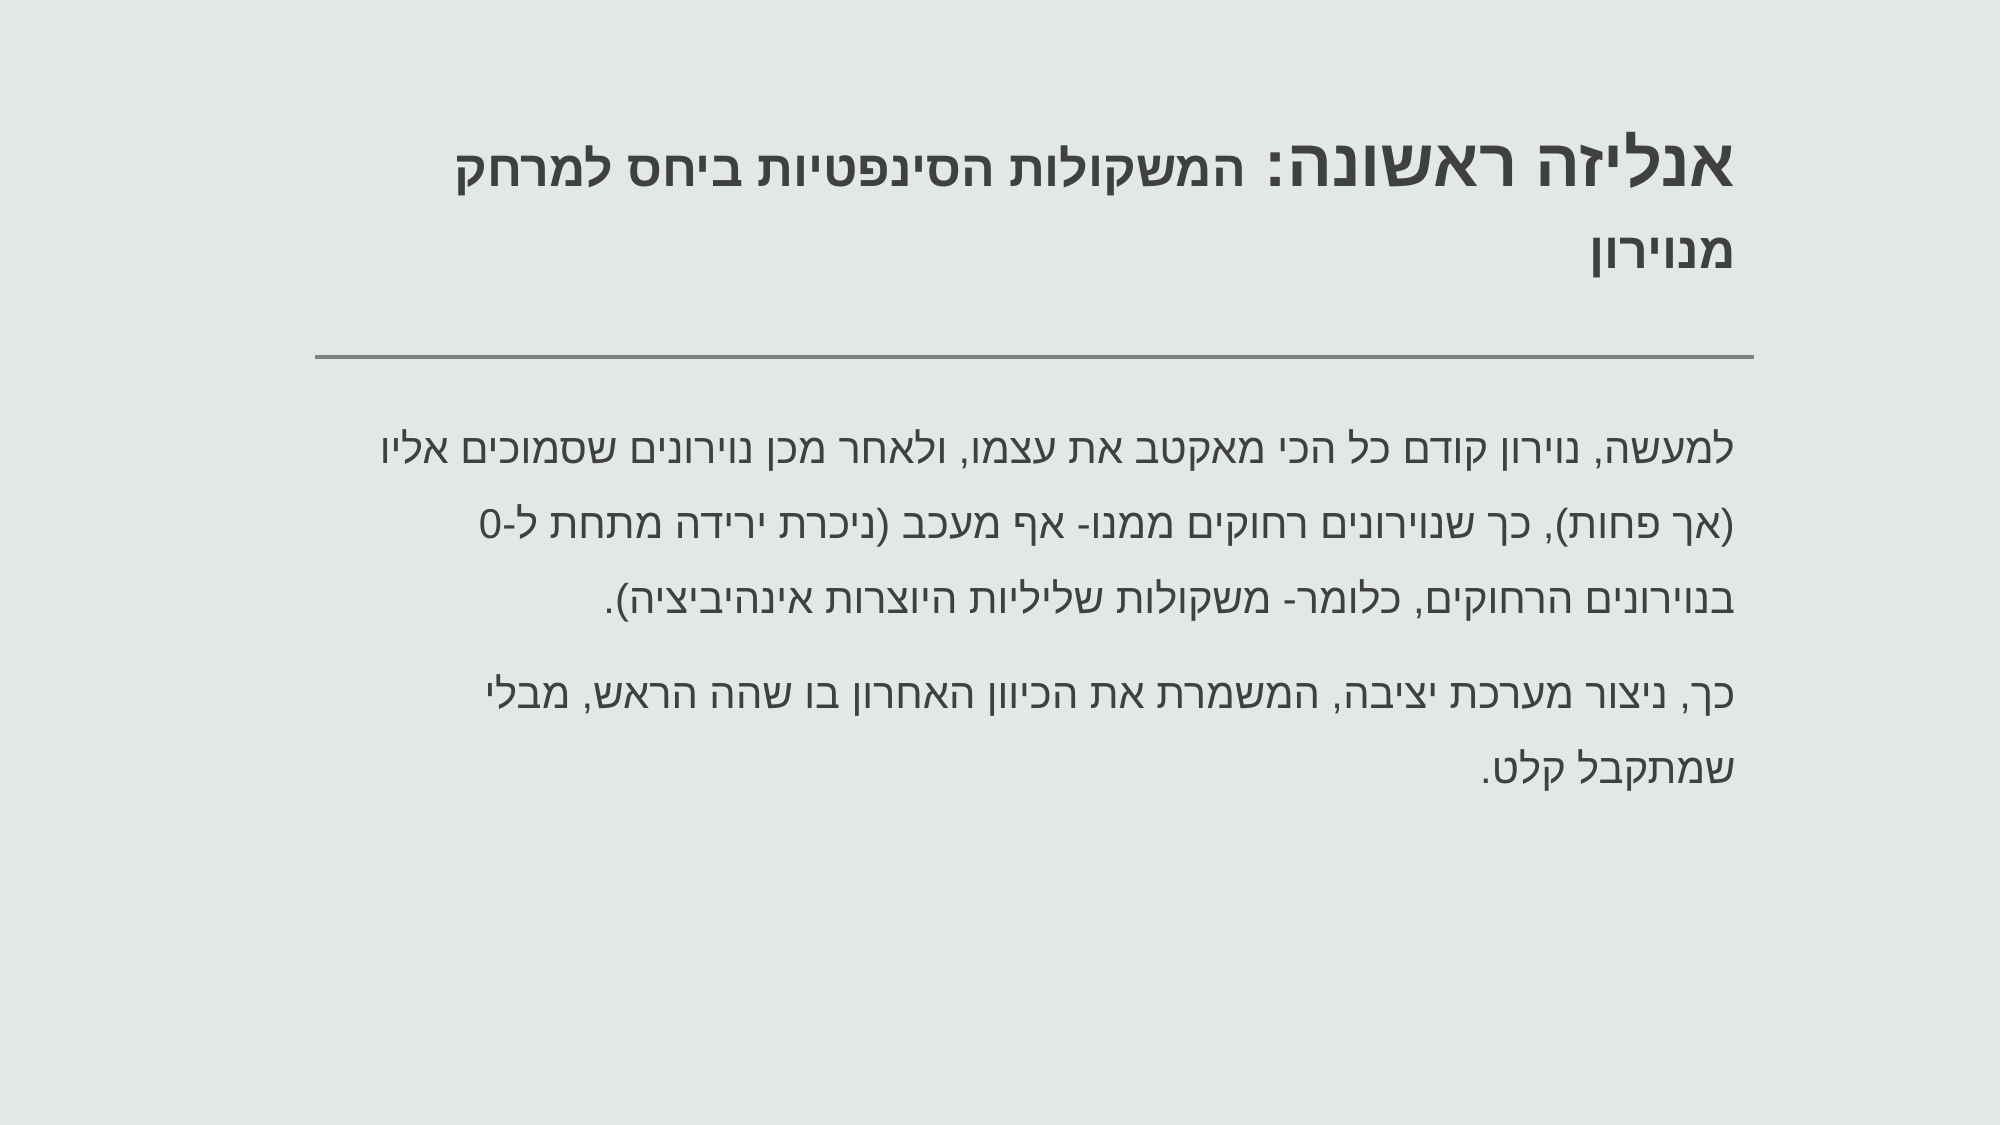

# אנליזה ראשונה: המשקולות הסינפטיות ביחס למרחק מנוירון
למעשה, נוירון קודם כל הכי מאקטב את עצמו, ולאחר מכן נוירונים שסמוכים אליו (אך פחות), כך שנוירונים רחוקים ממנו- אף מעכב (ניכרת ירידה מתחת ל-0 בנוירונים הרחוקים, כלומר- משקולות שליליות היוצרות אינהיביציה).
כך, ניצור מערכת יציבה, המשמרת את הכיוון האחרון בו שהה הראש, מבלי שמתקבל קלט.